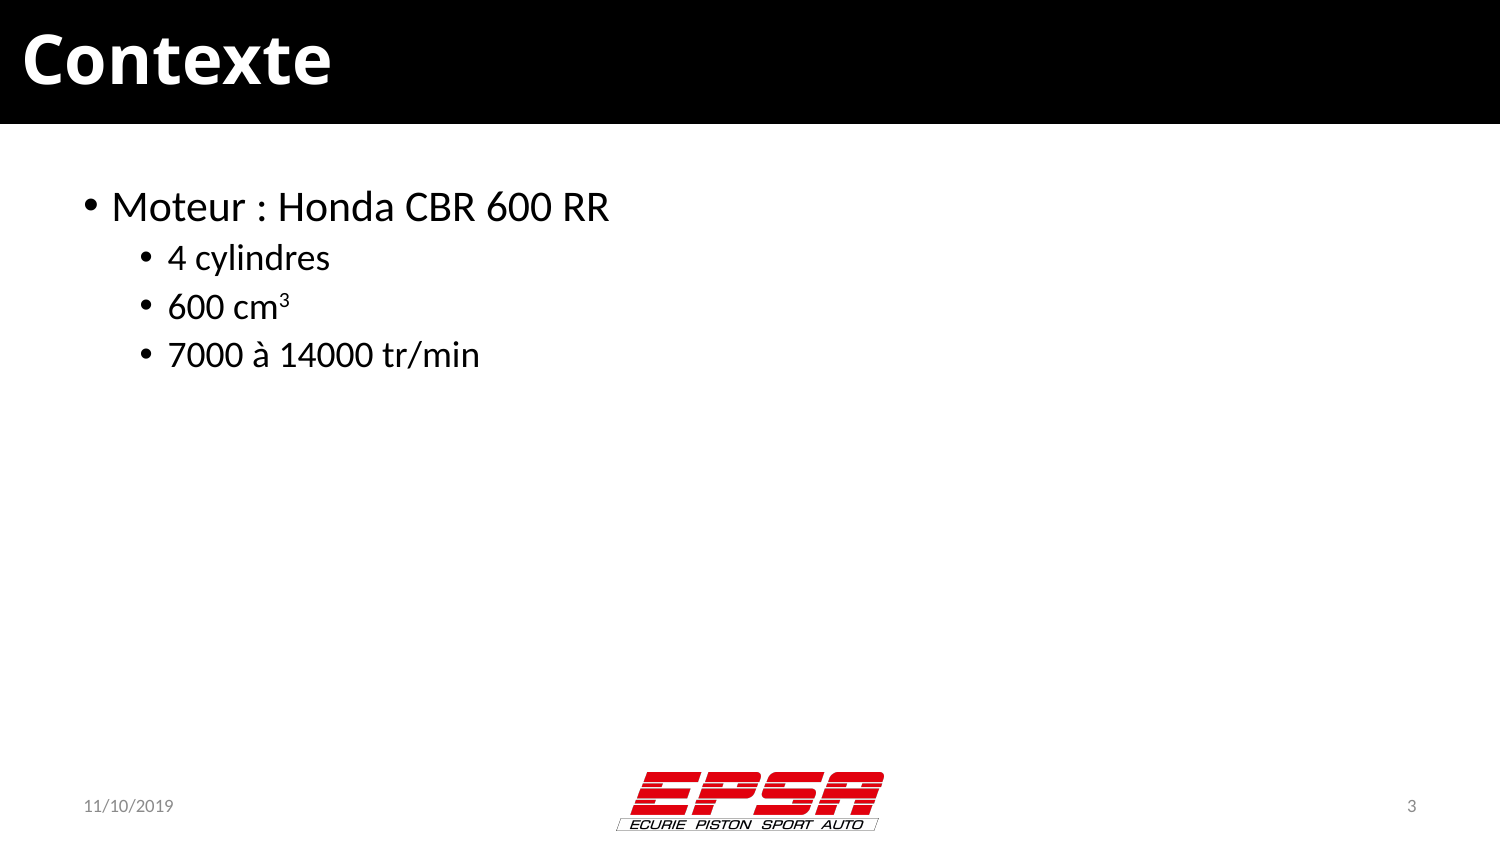

# Contexte
Moteur : Honda CBR 600 RR
4 cylindres
600 cm3
7000 à 14000 tr/min
11/10/2019
3